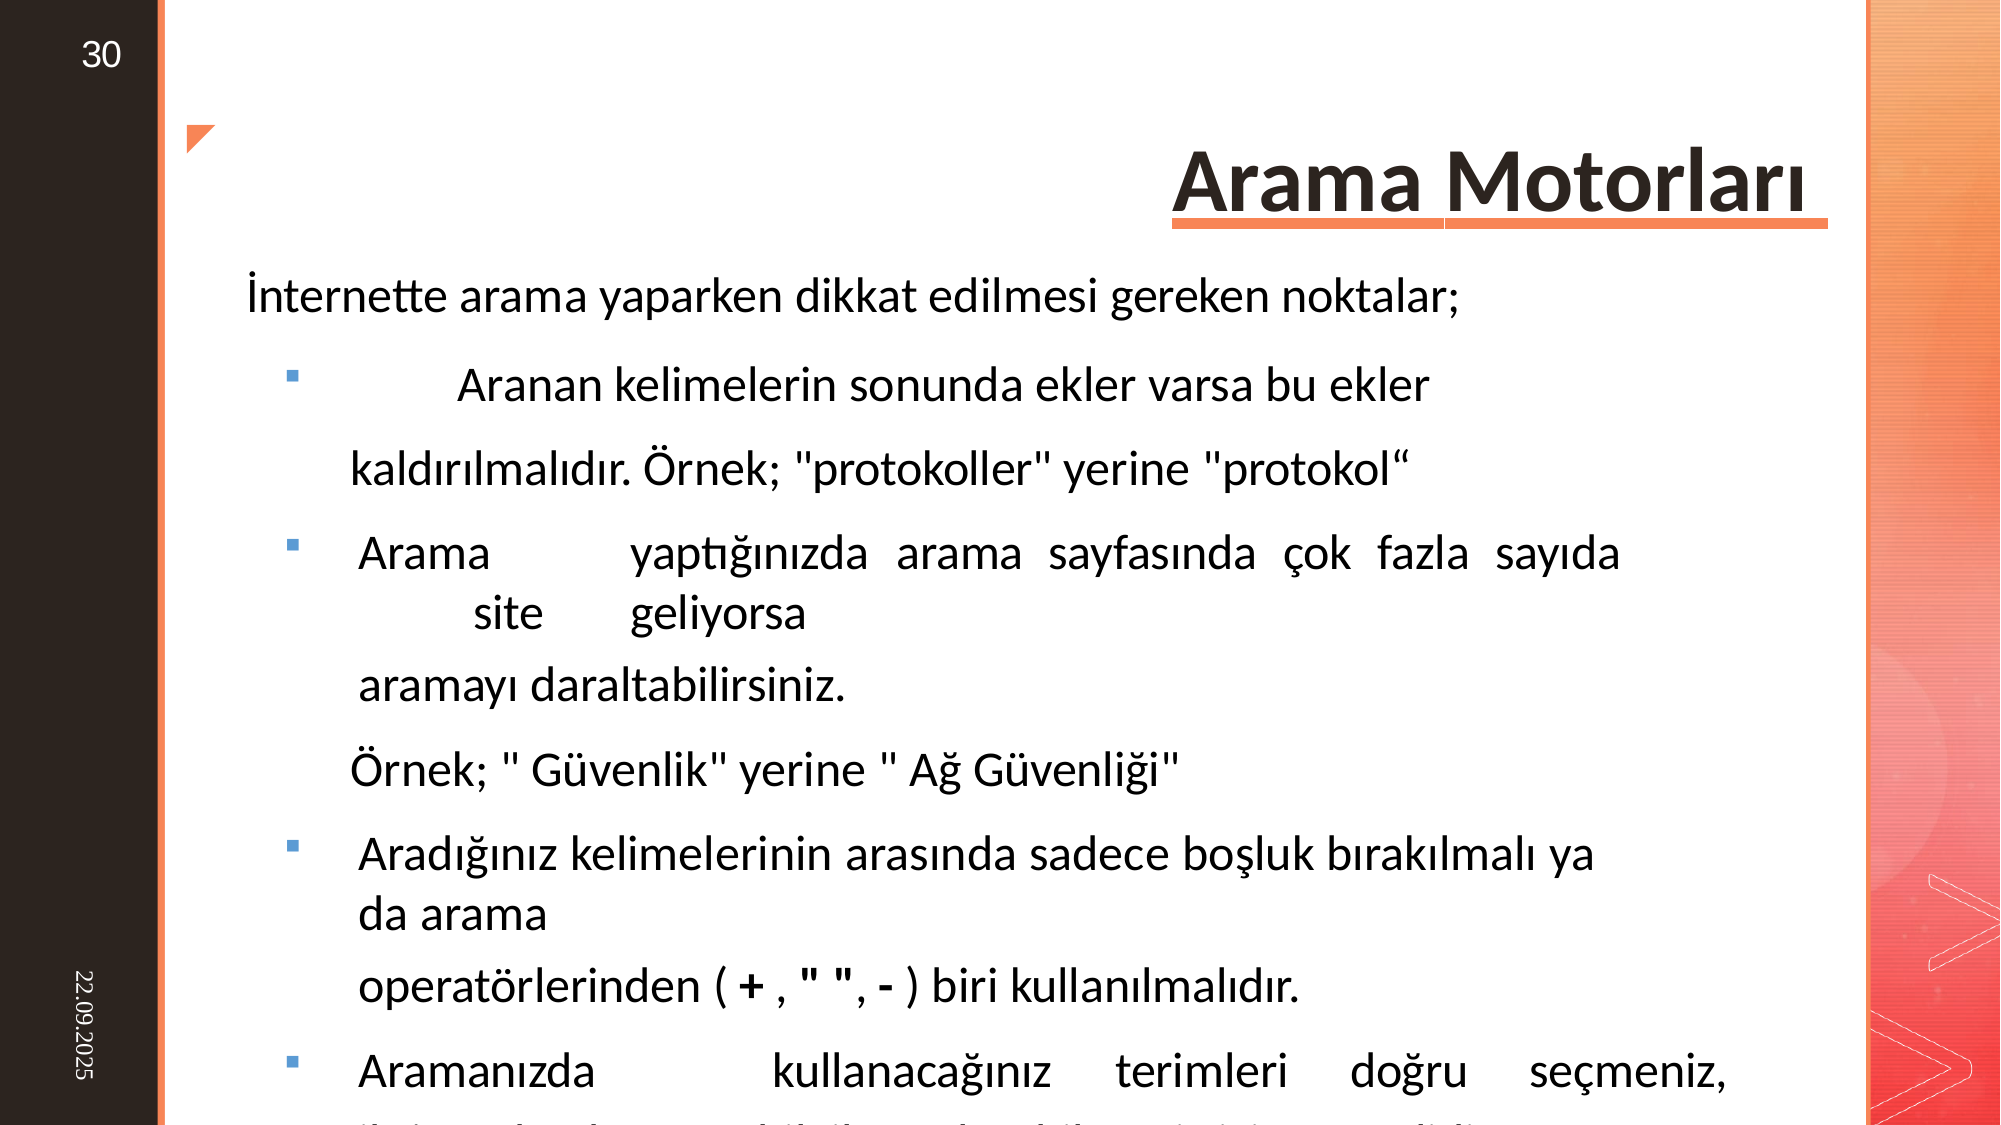

30
◤
# Arama Motorları
İnternette arama yaparken dikkat edilmesi gereken noktalar;
	Aranan kelimelerin sonunda ekler varsa bu ekler kaldırılmalıdır. Örnek; "protokoller" yerine "protokol“
Arama	yaptığınızda	arama	sayfasında	çok	fazla	sayıda	site	geliyorsa
aramayı daraltabilirsiniz.
Örnek; " Güvenlik" yerine " Ağ Güvenliği"
Aradığınız kelimelerinin arasında sadece boşluk bırakılmalı ya da arama
operatörlerinden ( + , " ", - ) biri kullanılmalıdır.
Aramanızda	kullanacağınız	terimleri	doğru	seçmeniz,	ihtiyaç duyduğunuz bilgilere ulaşabilmeniz için önemlidir.
22.09.2025